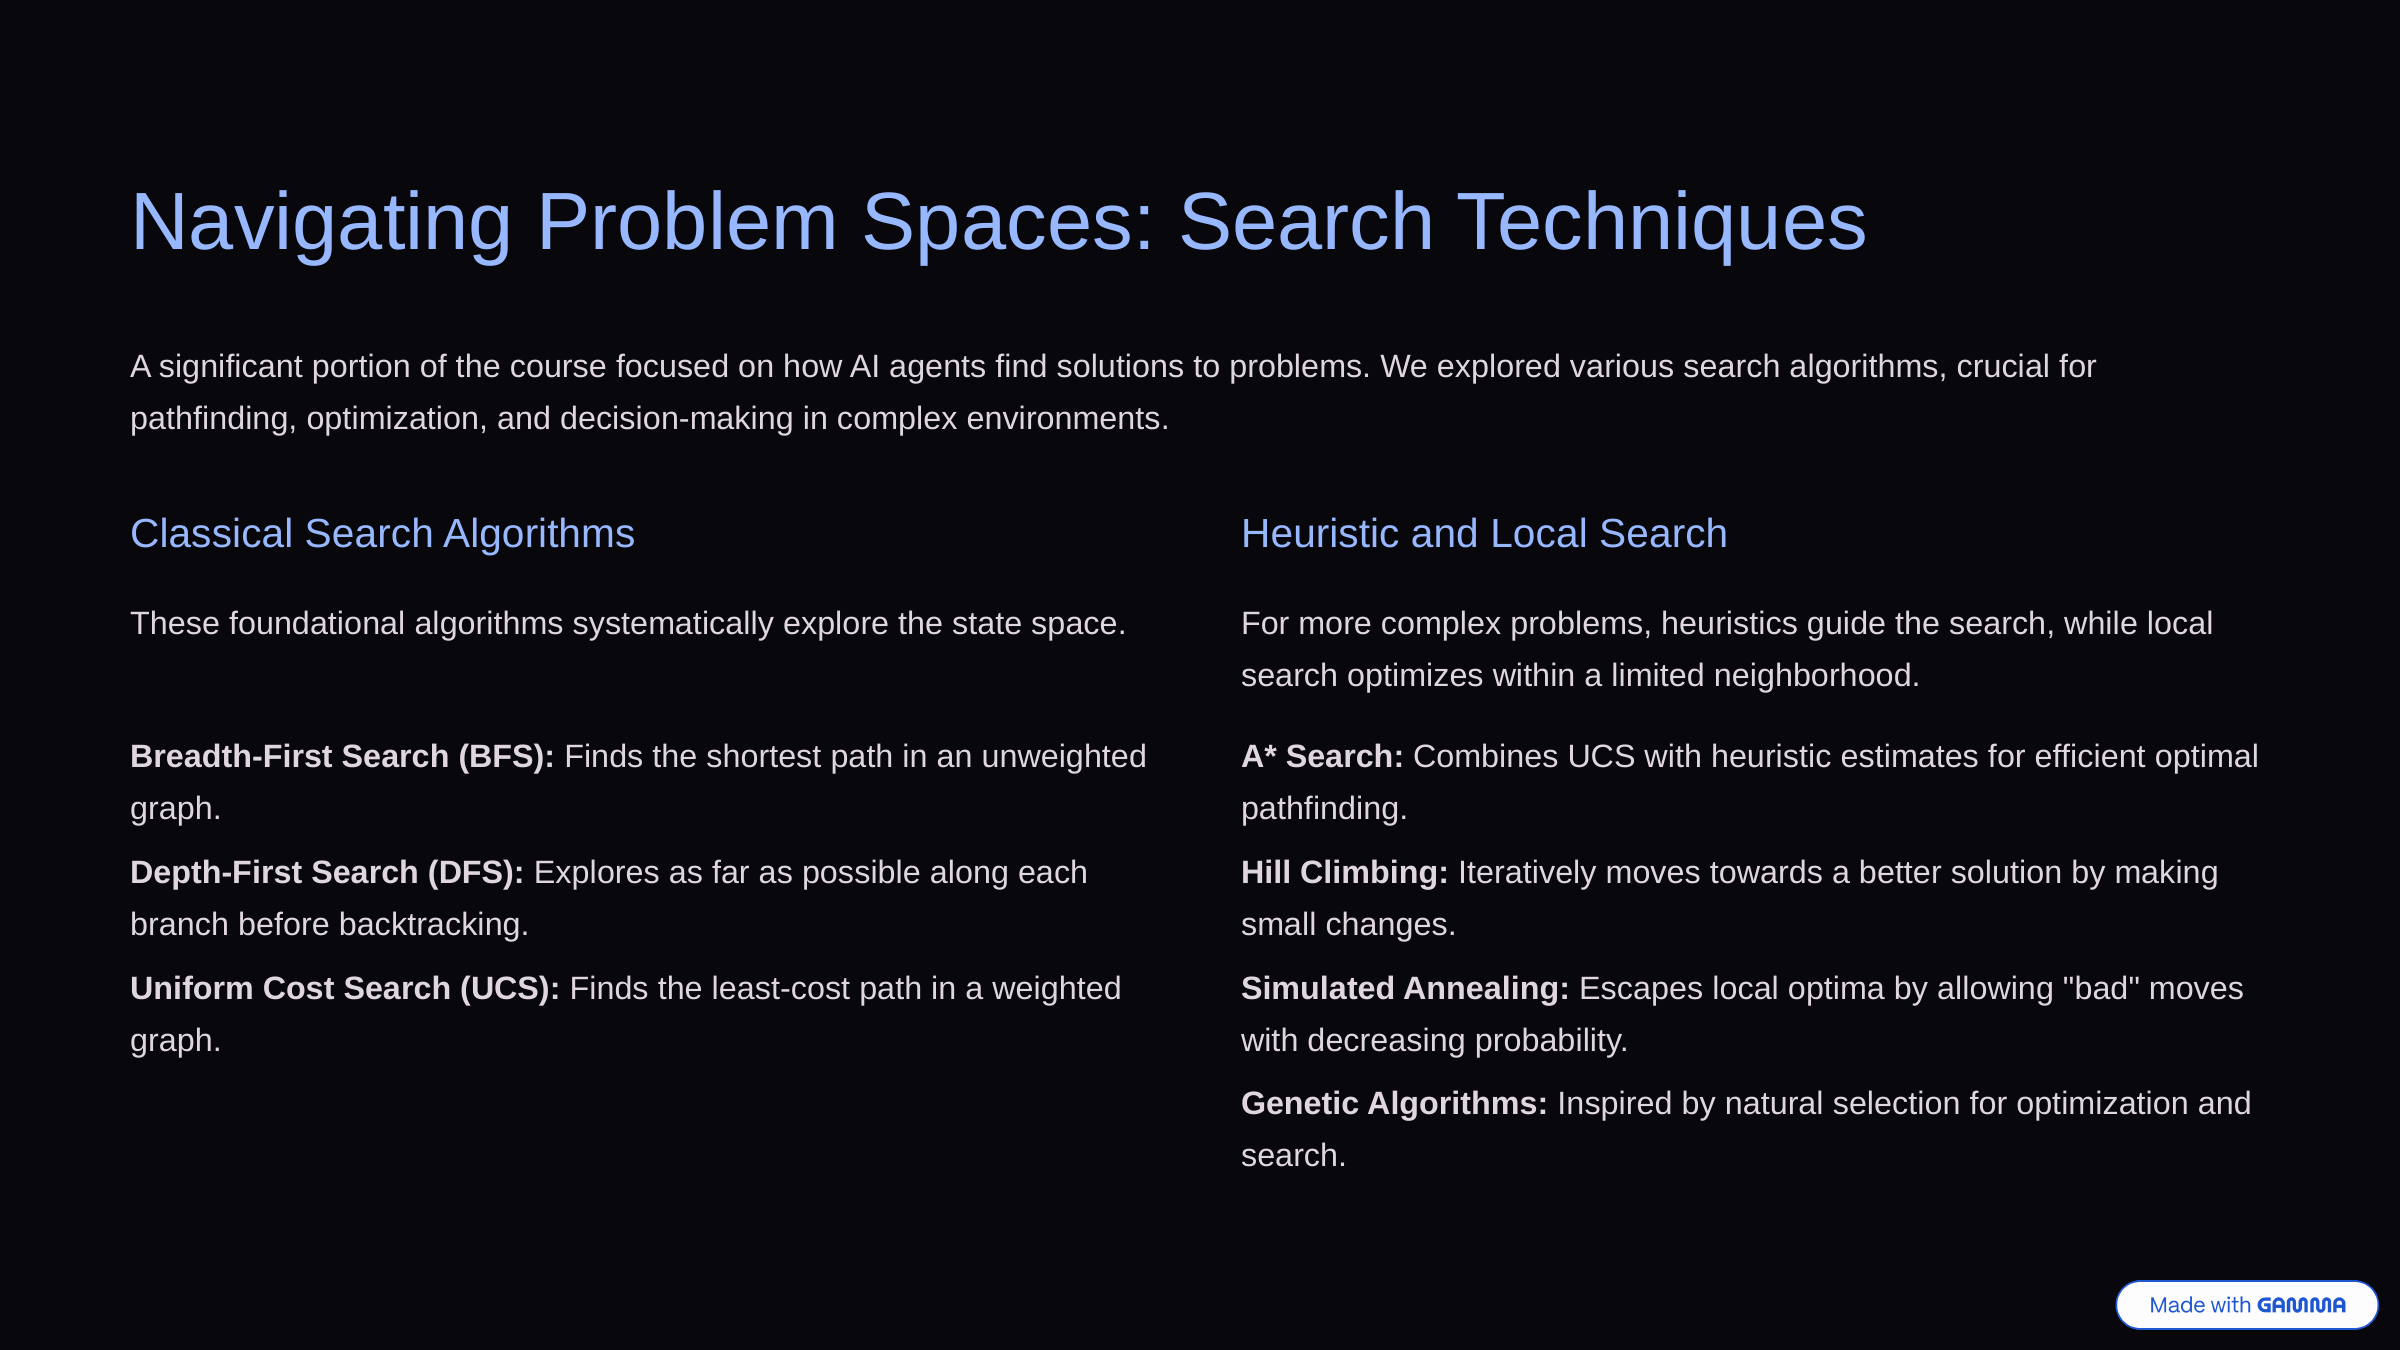

Navigating Problem Spaces: Search Techniques
A significant portion of the course focused on how AI agents find solutions to problems. We explored various search algorithms, crucial for pathfinding, optimization, and decision-making in complex environments.
Classical Search Algorithms
Heuristic and Local Search
These foundational algorithms systematically explore the state space.
For more complex problems, heuristics guide the search, while local search optimizes within a limited neighborhood.
Breadth-First Search (BFS): Finds the shortest path in an unweighted graph.
A* Search: Combines UCS with heuristic estimates for efficient optimal pathfinding.
Depth-First Search (DFS): Explores as far as possible along each branch before backtracking.
Hill Climbing: Iteratively moves towards a better solution by making small changes.
Uniform Cost Search (UCS): Finds the least-cost path in a weighted graph.
Simulated Annealing: Escapes local optima by allowing "bad" moves with decreasing probability.
Genetic Algorithms: Inspired by natural selection for optimization and search.